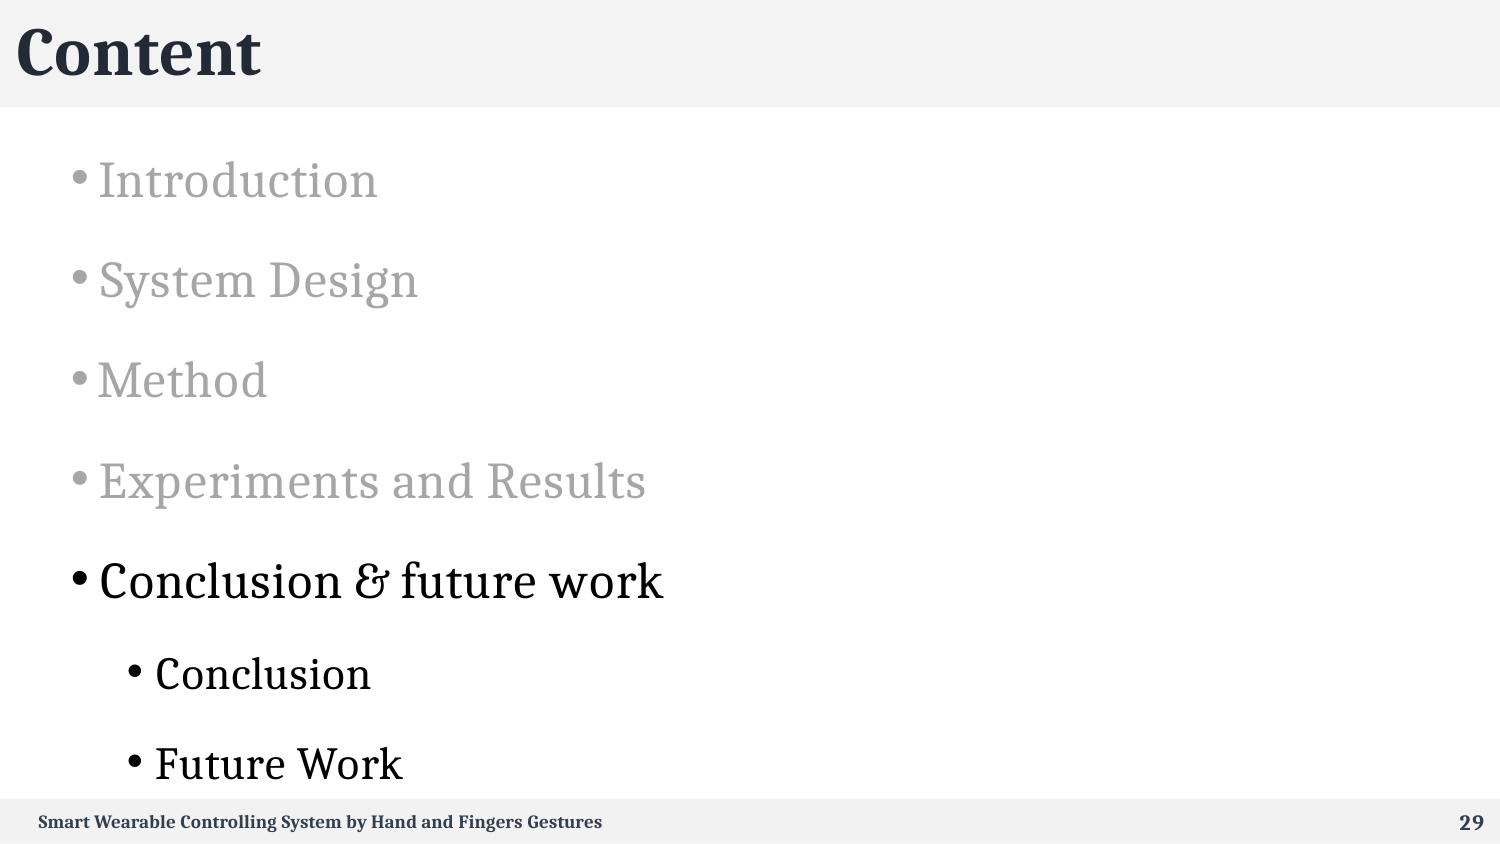

# Content
Introduction
System Design
Method
Experiments and Results
Conclusion & future work
Conclusion
Future Work
Smart Wearable Controlling System by Hand and Fingers Gestures
29